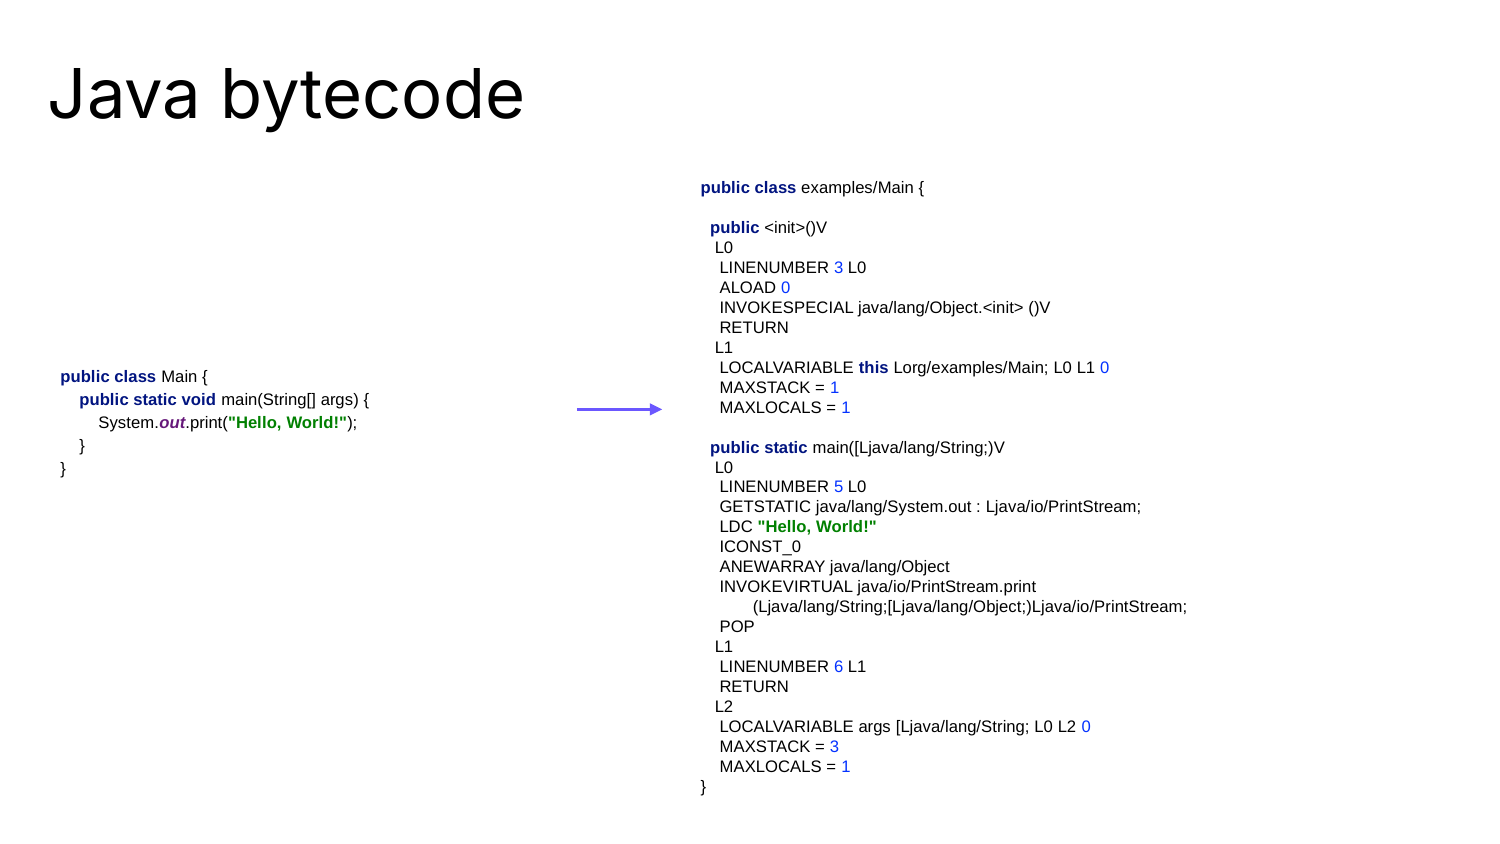

# Java bytecode
public class examples/Main {

  public <init>()V
   L0
    LINENUMBER 3 L0
    ALOAD 0
    INVOKESPECIAL java/lang/Object.<init> ()V
    RETURN
   L1
    LOCALVARIABLE this Lorg/examples/Main; L0 L1 0
    MAXSTACK = 1
    MAXLOCALS = 1

  public static main([Ljava/lang/String;)V
   L0
    LINENUMBER 5 L0
    GETSTATIC java/lang/System.out : Ljava/io/PrintStream;
    LDC "Hello, World!"
    ICONST_0
    ANEWARRAY java/lang/Object
    INVOKEVIRTUAL java/io/PrintStream.print
           (Ljava/lang/String;[Ljava/lang/Object;)Ljava/io/PrintStream;
    POP
   L1
    LINENUMBER 6 L1
    RETURN
   L2
    LOCALVARIABLE args [Ljava/lang/String; L0 L2 0
    MAXSTACK = 3
    MAXLOCALS = 1
}
public class Main {
    public static void main(String[] args) {
        System.out.print("Hello, World!");
    }
}